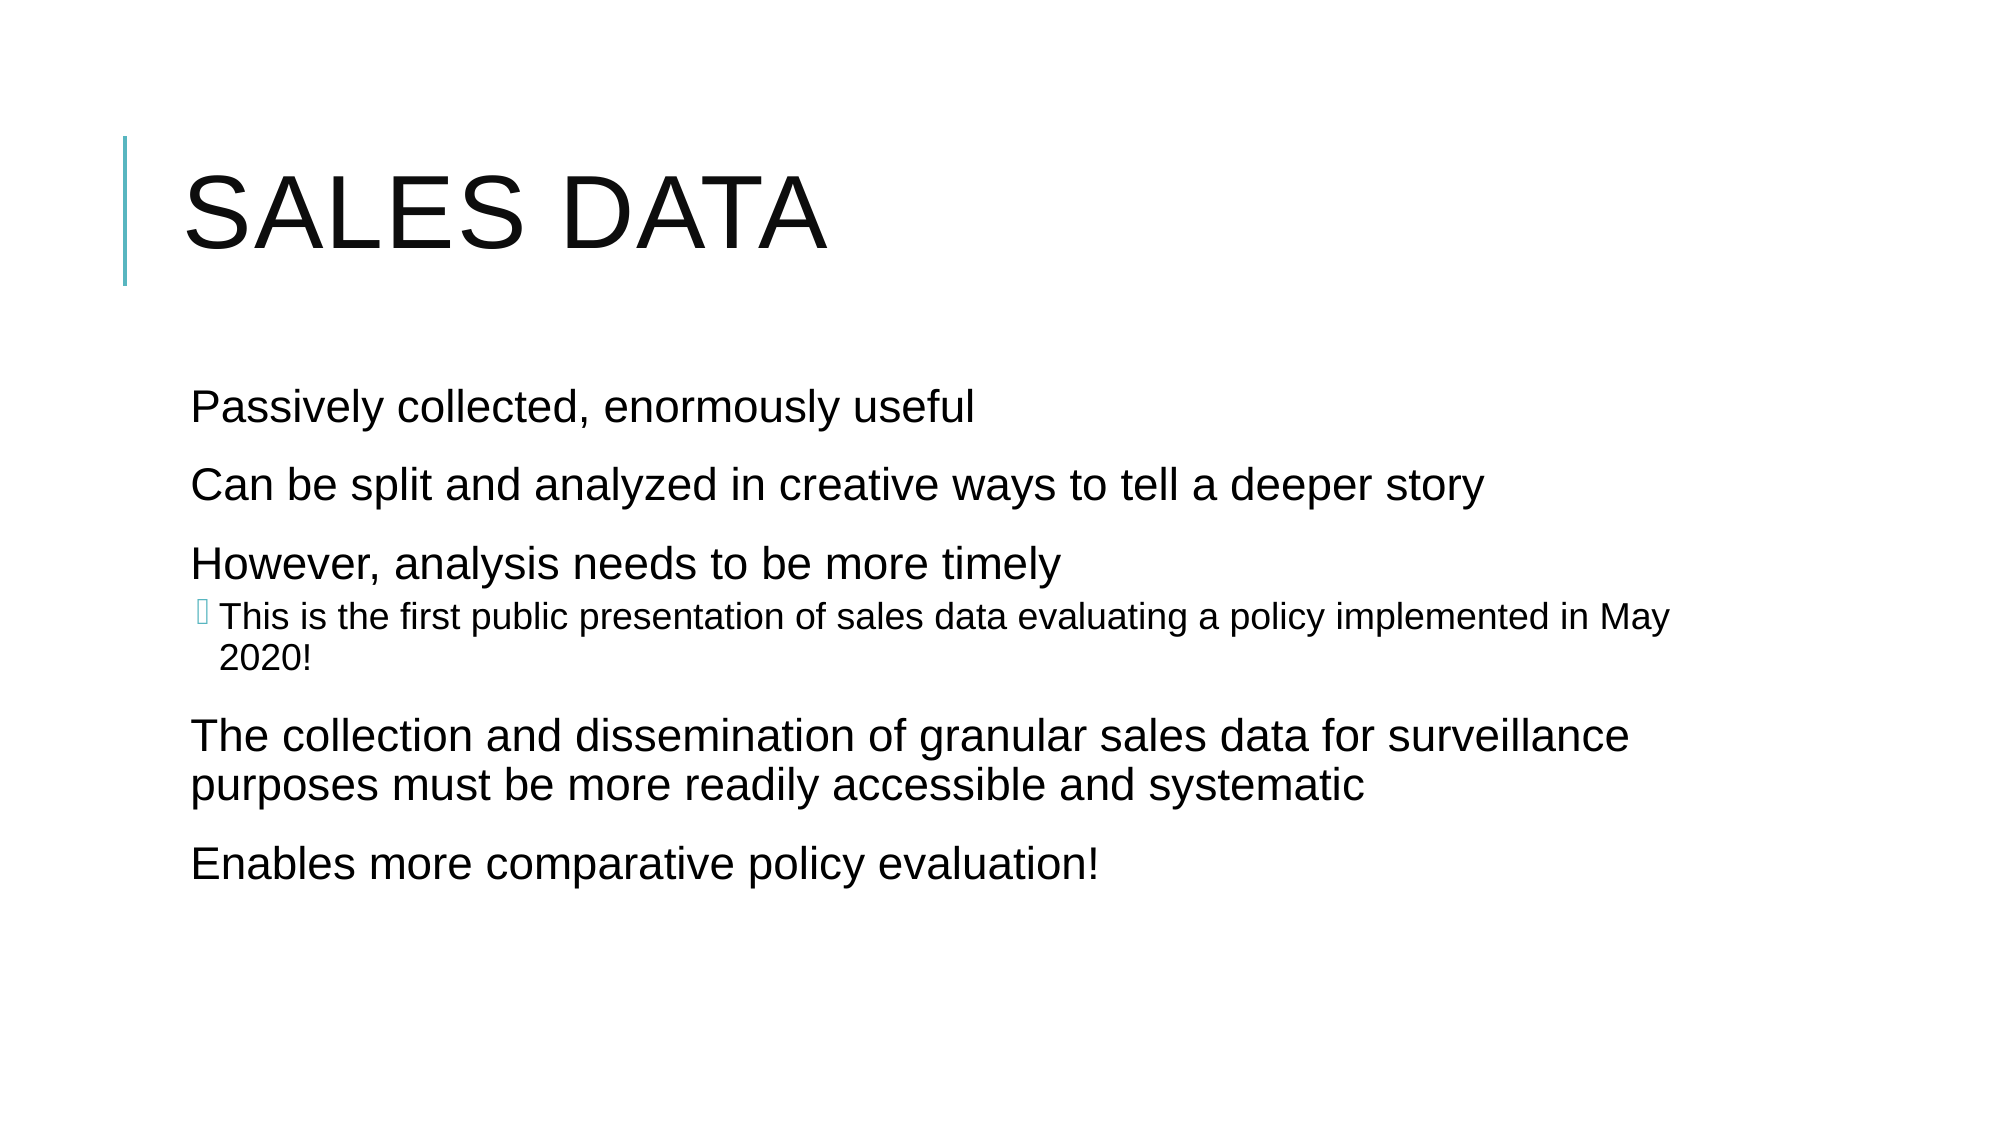

# Sales Data
Passively collected, enormously useful
Can be split and analyzed in creative ways to tell a deeper story
However, analysis needs to be more timely
This is the first public presentation of sales data evaluating a policy implemented in May 2020!
The collection and dissemination of granular sales data for surveillance purposes must be more readily accessible and systematic
Enables more comparative policy evaluation!